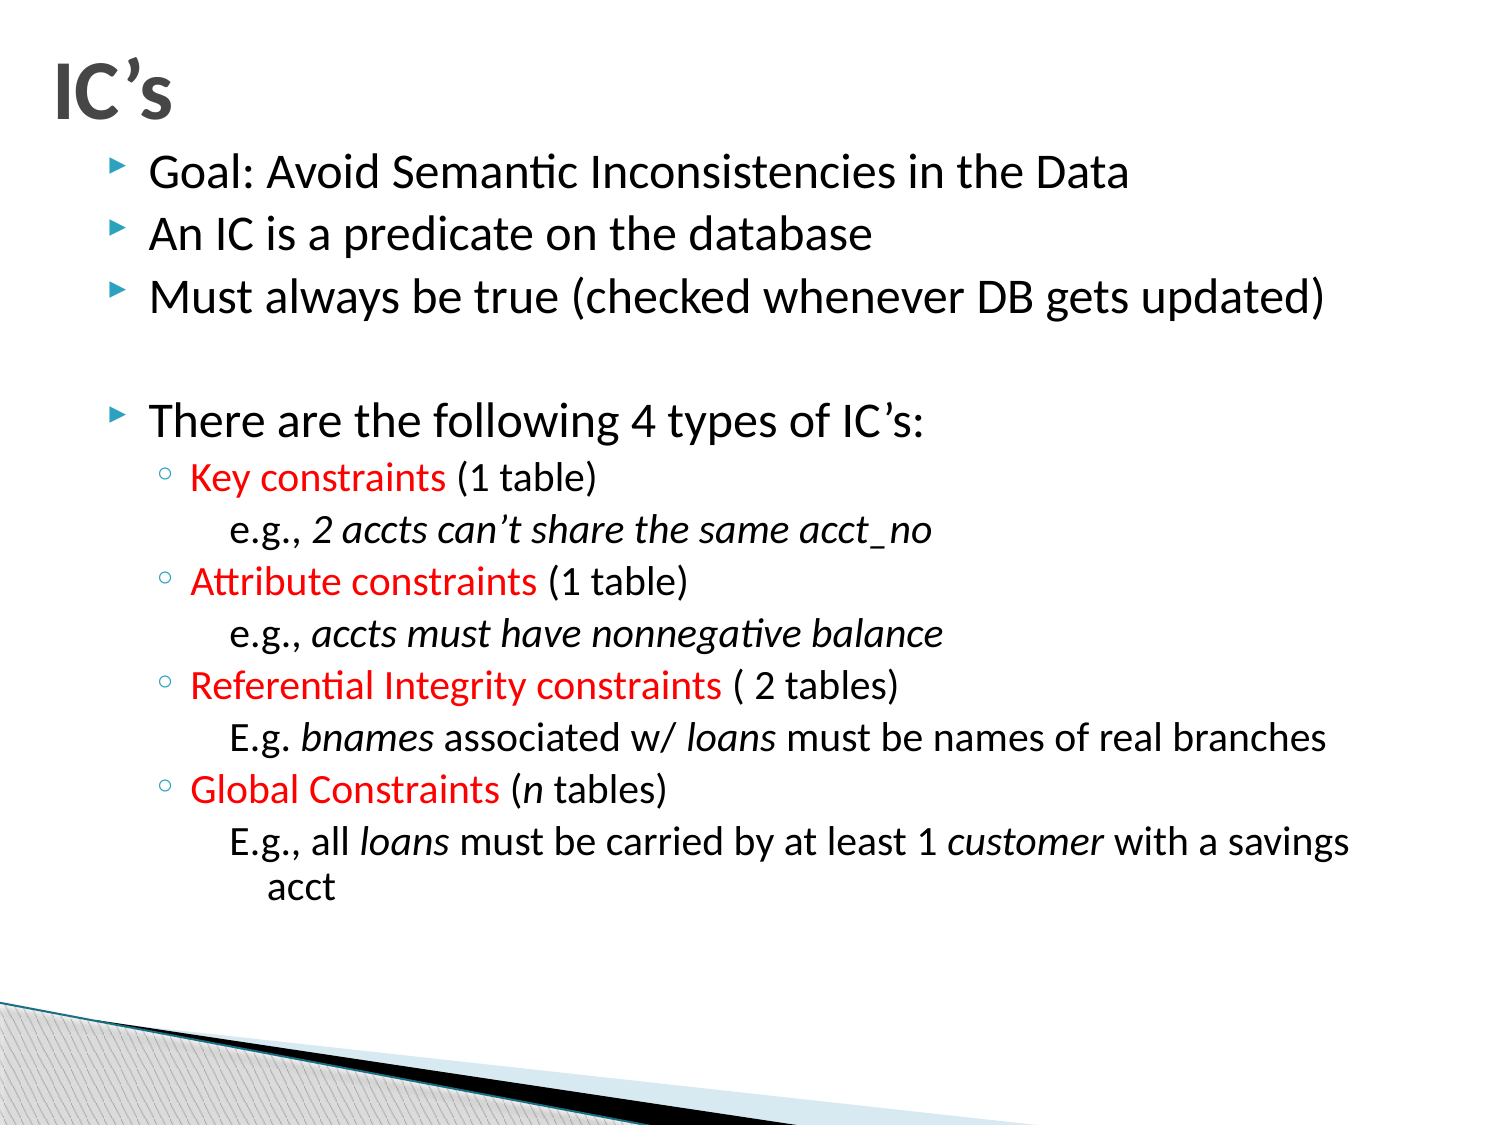

# IC’s
Goal: Avoid Semantic Inconsistencies in the Data
An IC is a predicate on the database
Must always be true (checked whenever DB gets updated)

There are the following 4 types of IC’s:
Key constraints (1 table)
e.g., 2 accts can’t share the same acct_no
Attribute constraints (1 table)
e.g., accts must have nonnegative balance
Referential Integrity constraints ( 2 tables)
E.g. bnames associated w/ loans must be names of real branches
Global Constraints (n tables)
E.g., all loans must be carried by at least 1 customer with a savings acct